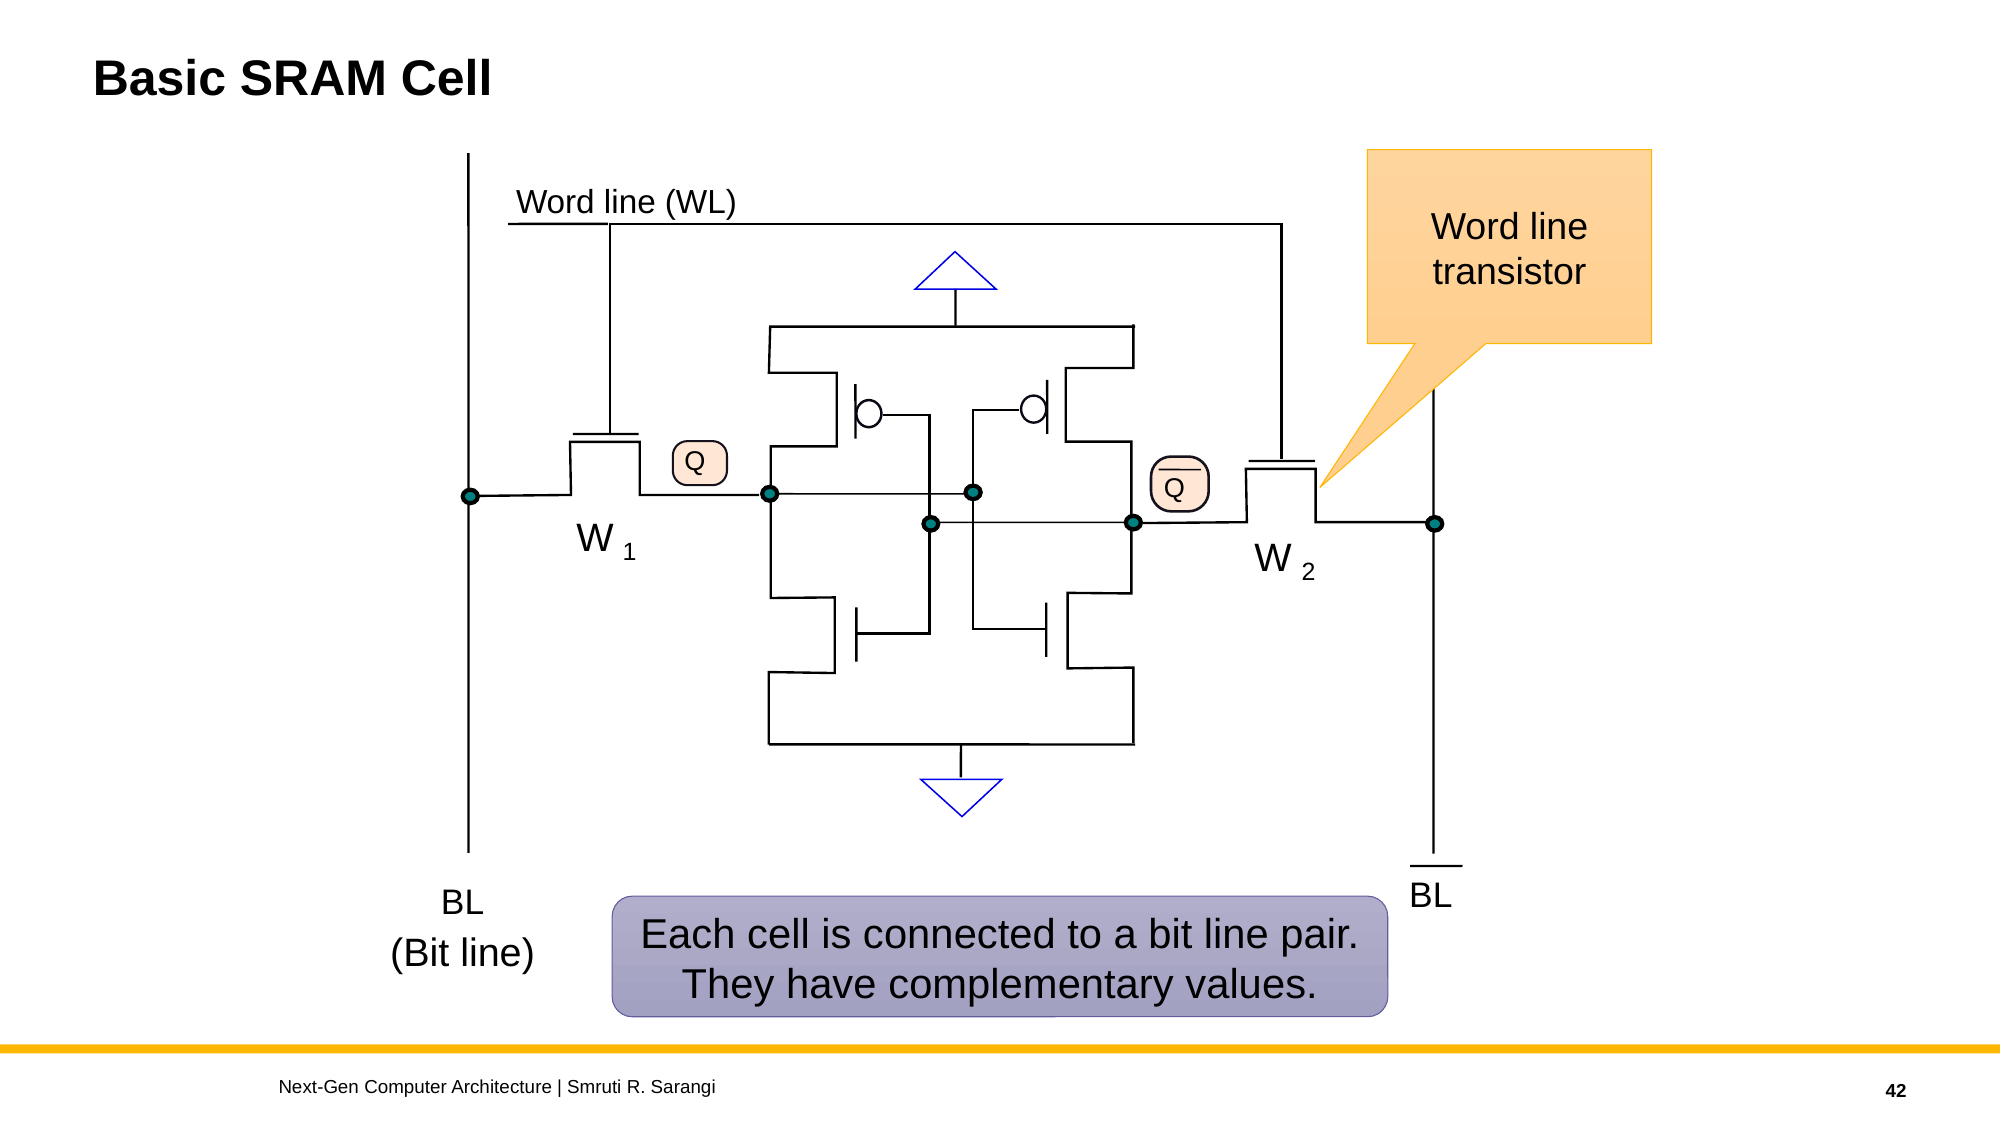

# Basic SRAM Cell

Word line
transistor

Word line (WL)

Q

Q

W

W
1
2

BL
BL
Each cell is connected to a bit line pair. They have complementary values.
(Bit line)
Next-Gen Computer Architecture | Smruti R. Sarangi
42